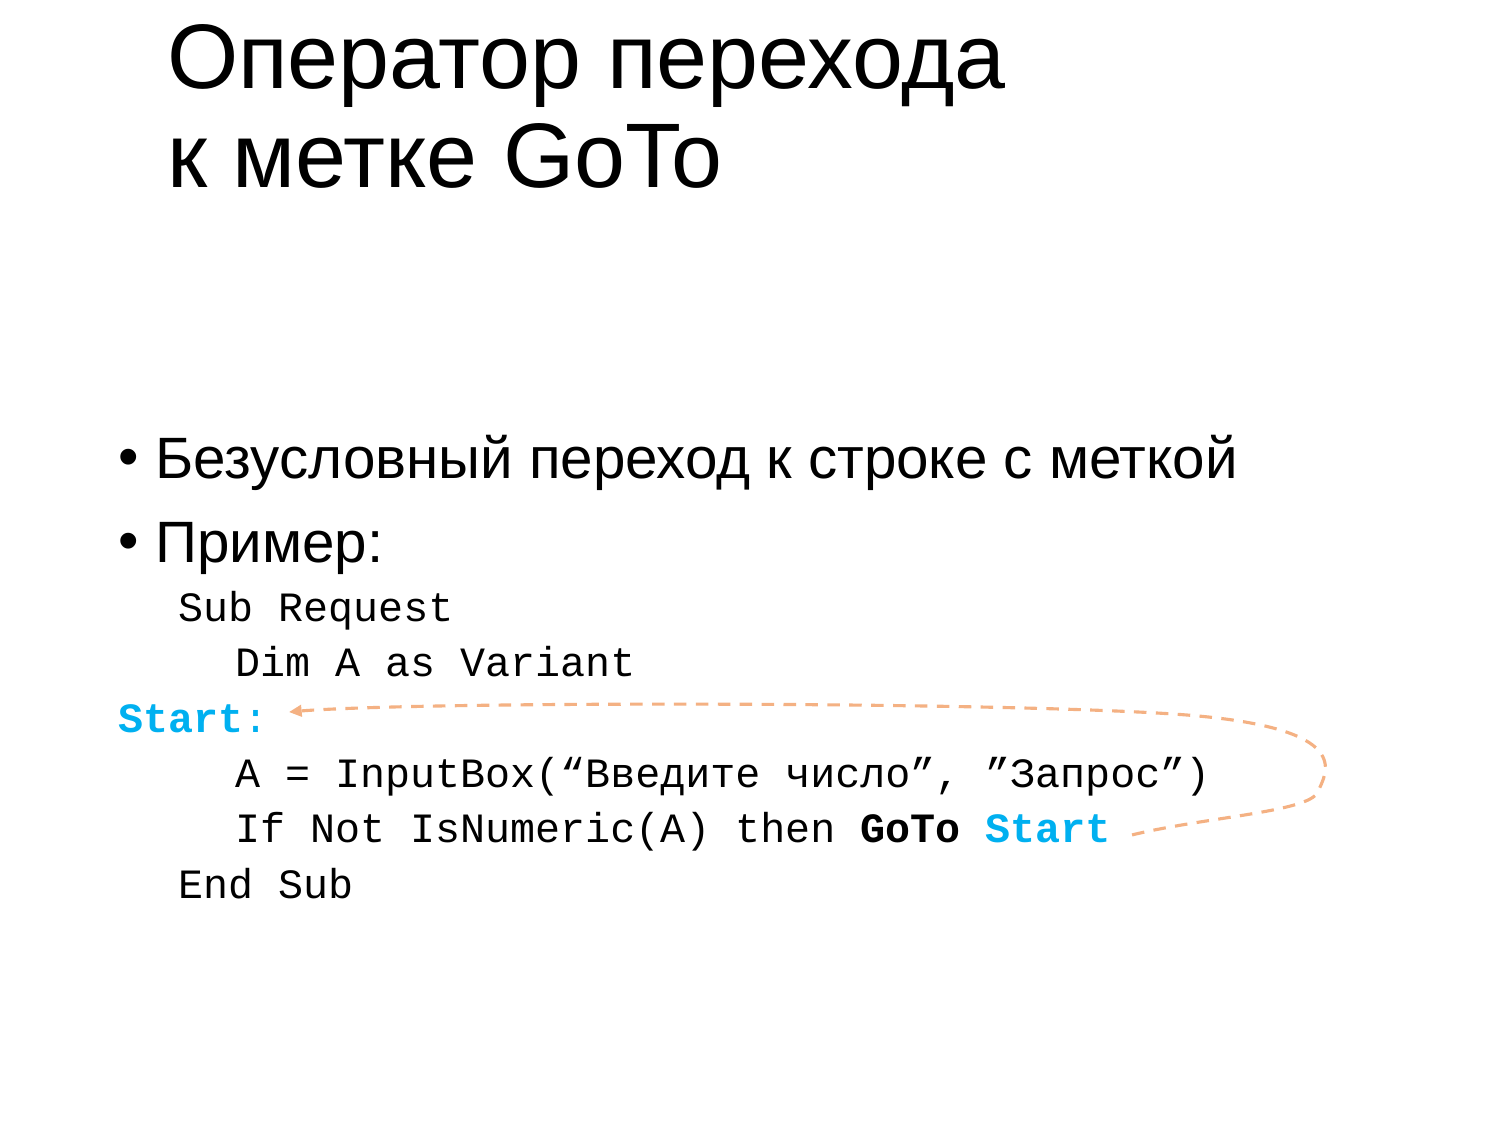

# Оператор перехода к метке GoTo
Безусловный переход к строке с меткой
Пример:
Sub Request
Dim A as Variant
Start:
A = InputBox(“Введите число”, ”Запрос”)
If Not IsNumeric(A) then GoTo Start
End Sub